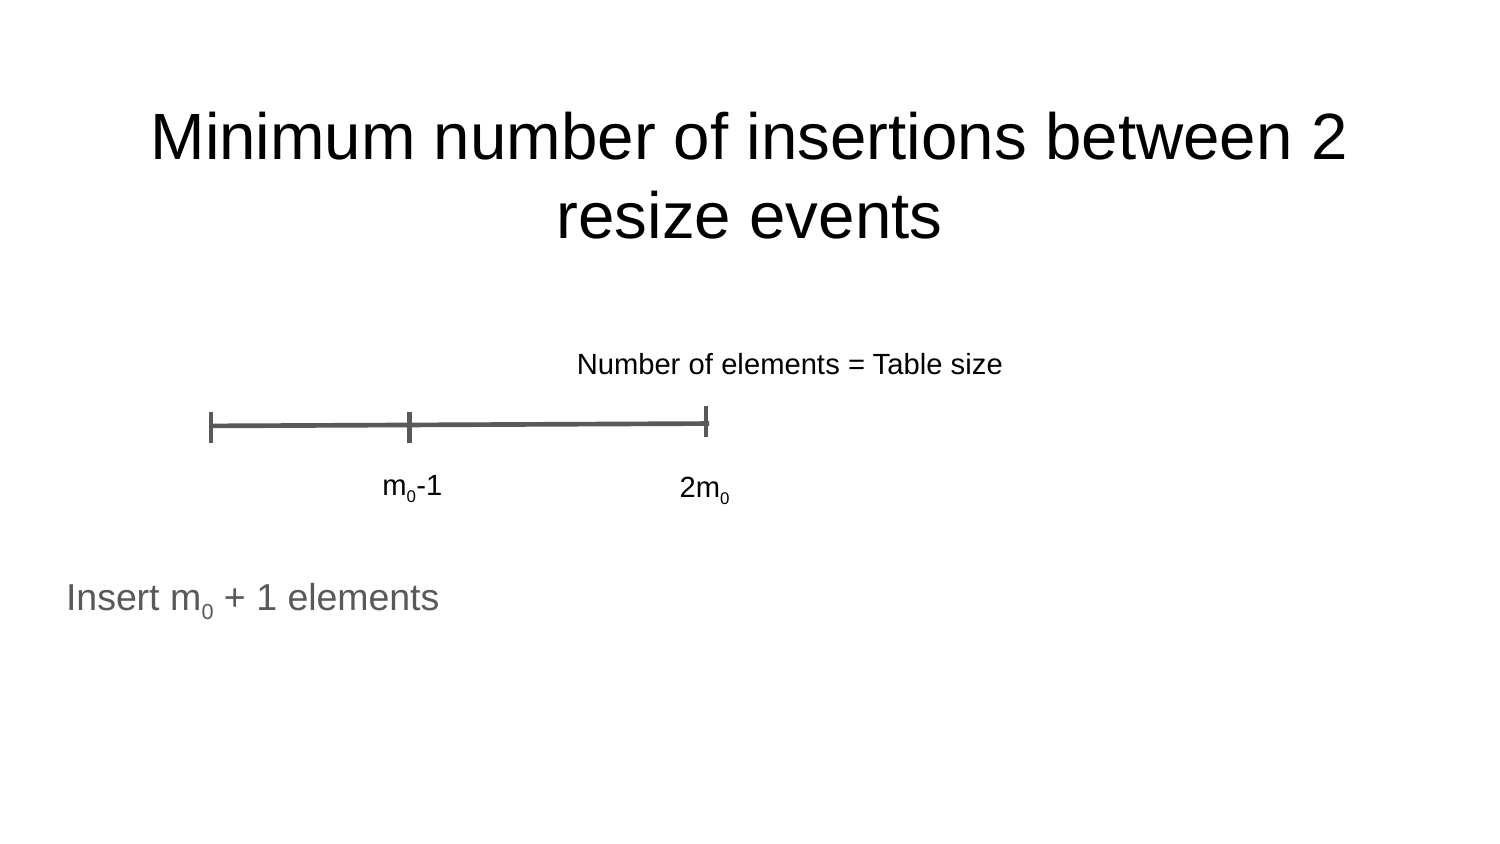

# Minimum number of insertions between 2 resize events
Number of elements = Table size
m0-1
2m0
Insert m0 + 1 elements